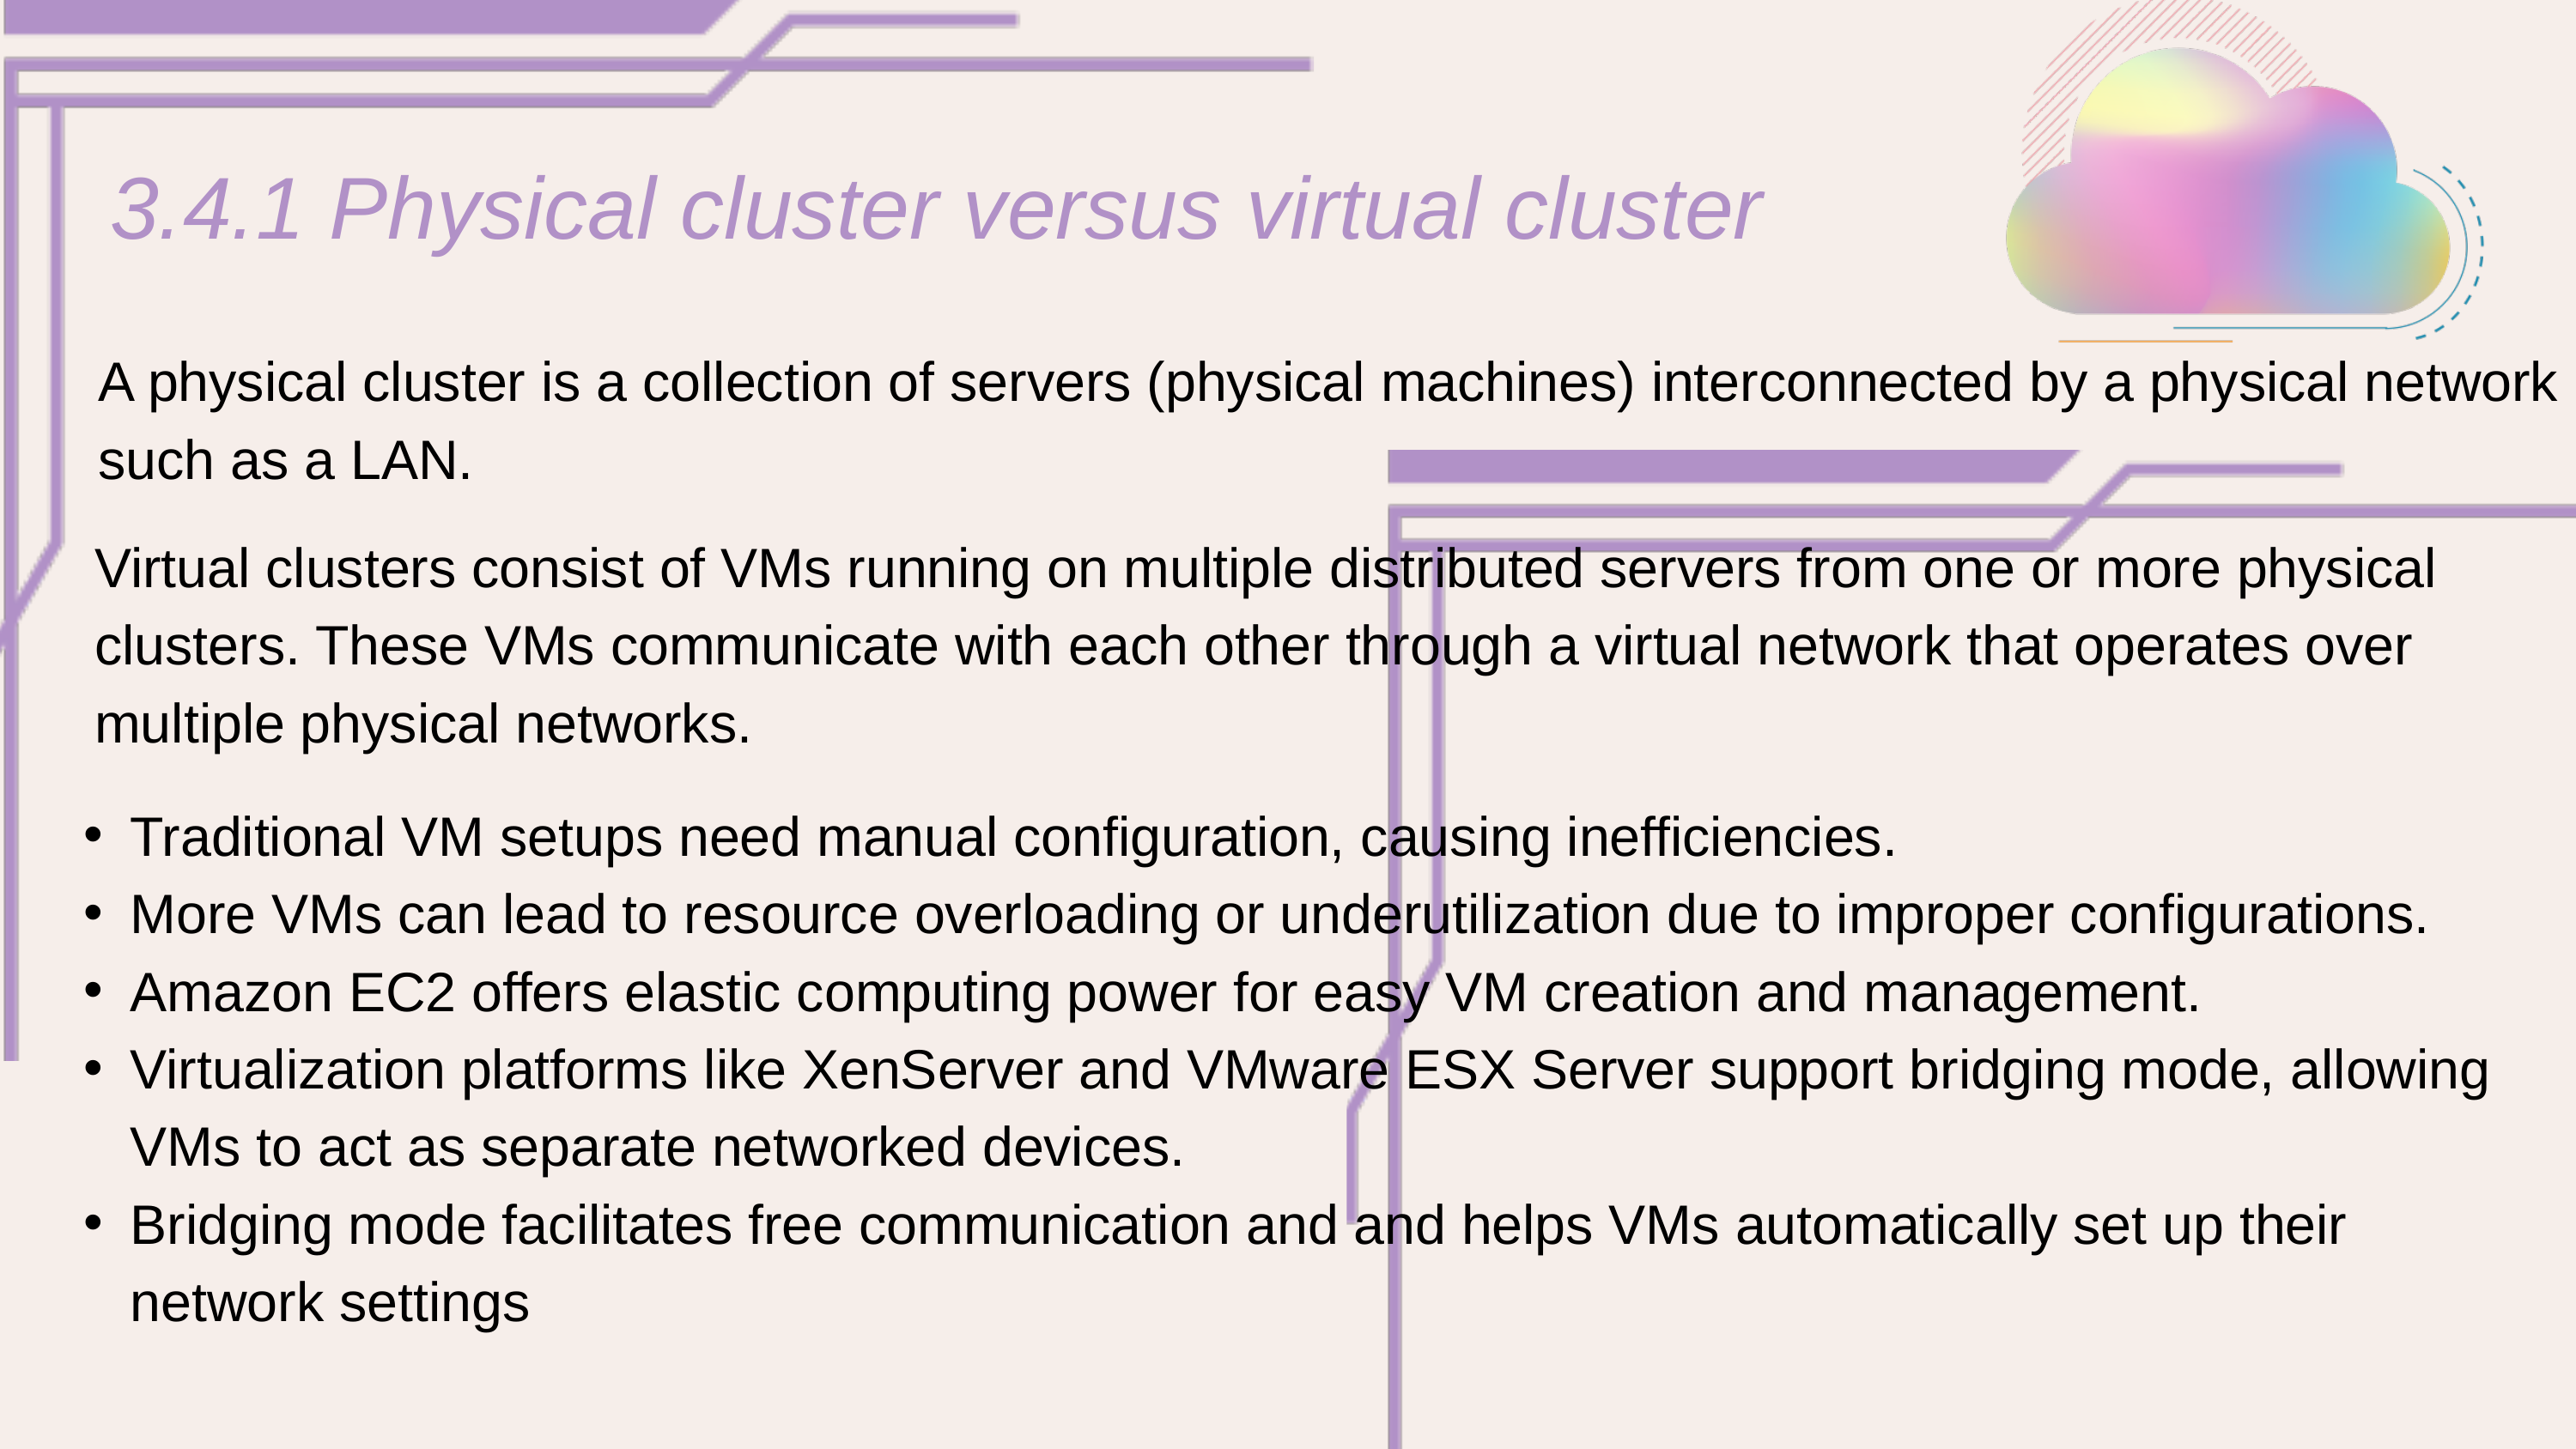

3.4.1 Physical cluster versus virtual cluster
A physical cluster is a collection of servers (physical machines) interconnected by a physical network such as a LAN.

Virtual clusters consist of VMs running on multiple distributed servers from one or more physical clusters. These VMs communicate with each other through a virtual network that operates over multiple physical networks.
Traditional VM setups need manual configuration, causing inefficiencies.
More VMs can lead to resource overloading or underutilization due to improper configurations.
Amazon EC2 offers elastic computing power for easy VM creation and management.
Virtualization platforms like XenServer and VMware ESX Server support bridging mode, allowing VMs to act as separate networked devices.
Bridging mode facilitates free communication and and helps VMs automatically set up their network settings